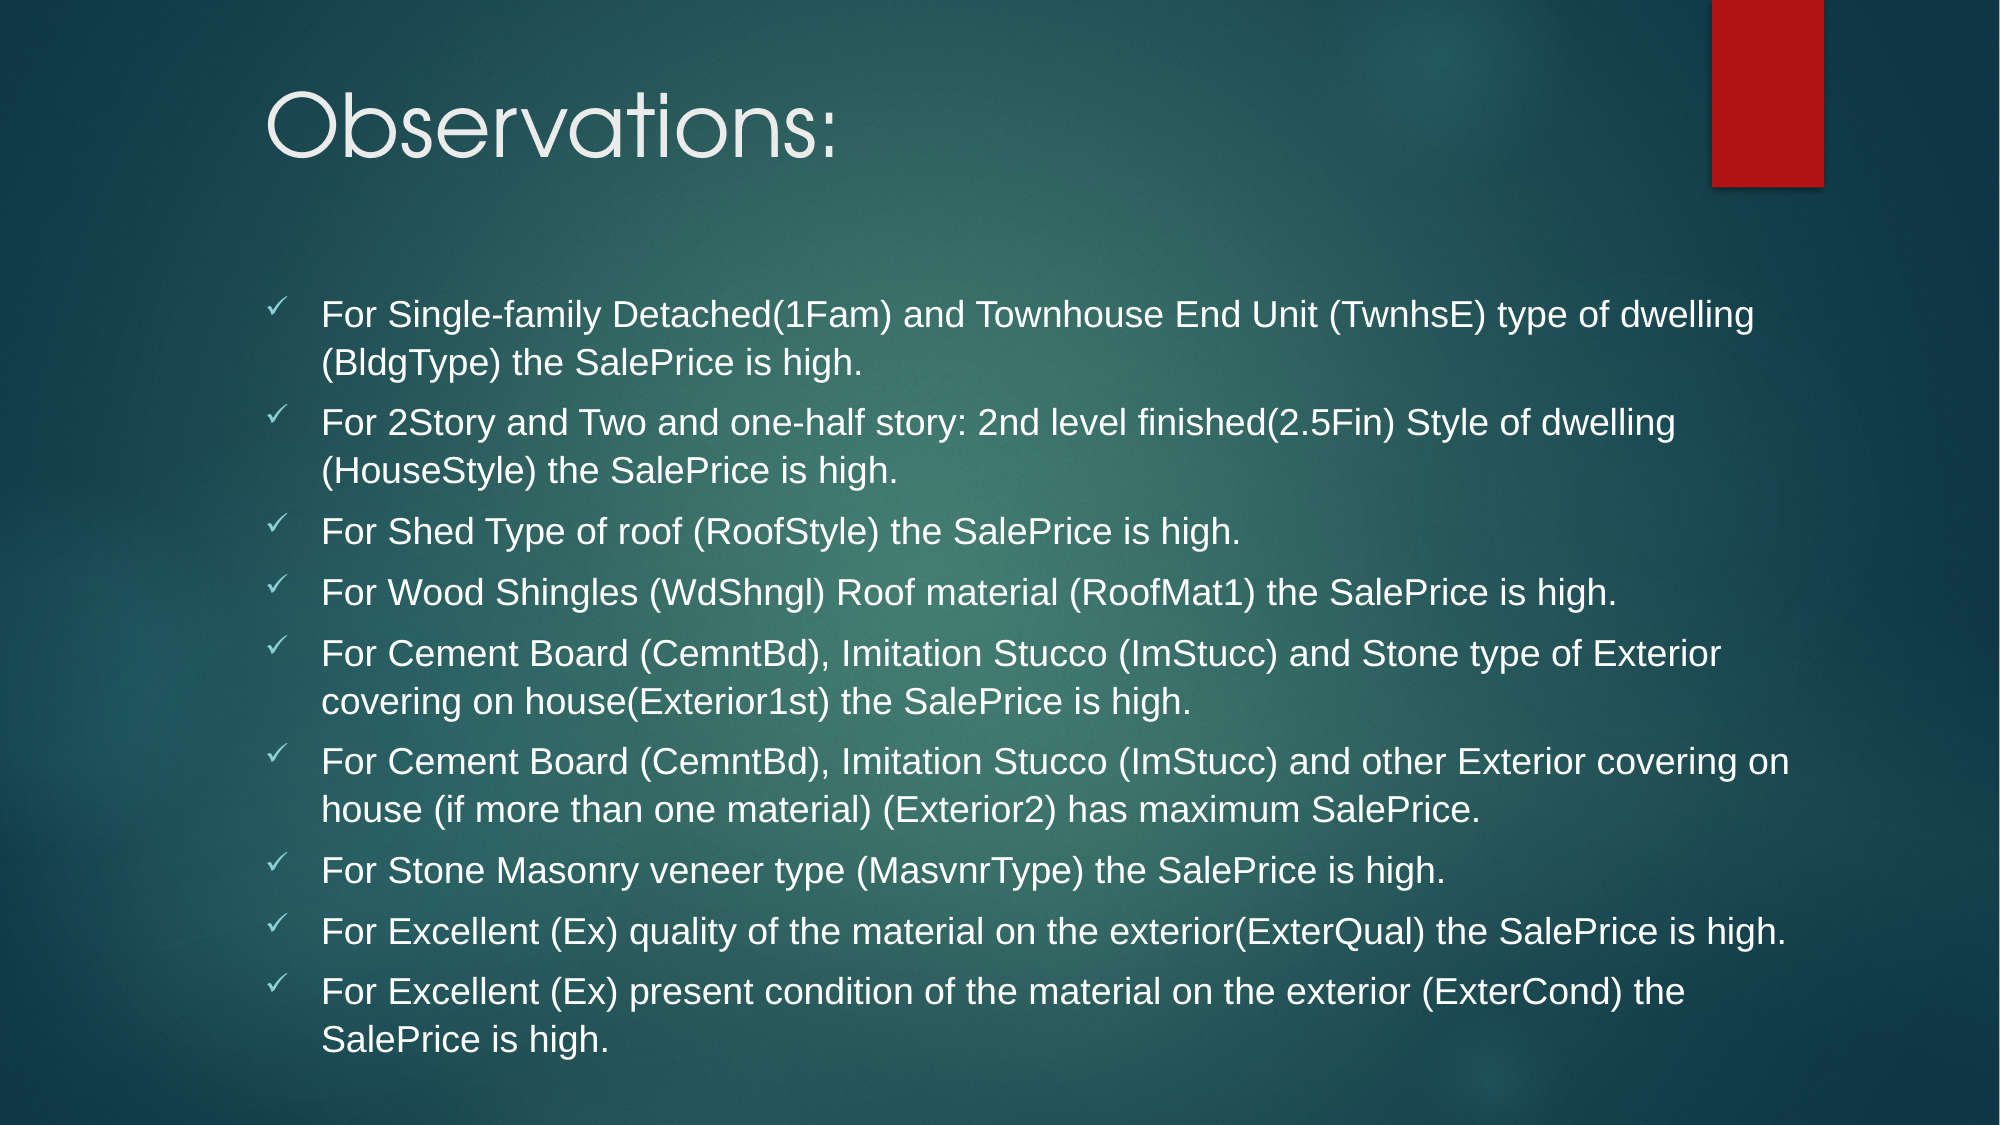

# Observations:
For Single-family Detached(1Fam) and Townhouse End Unit (TwnhsE) type of dwelling (BldgType) the SalePrice is high.
For 2Story and Two and one-half story: 2nd level finished(2.5Fin) Style of dwelling (HouseStyle) the SalePrice is high.
For Shed Type of roof (RoofStyle) the SalePrice is high.
For Wood Shingles (WdShngl) Roof material (RoofMat1) the SalePrice is high.
For Cement Board (CemntBd), Imitation Stucco (ImStucc) and Stone type of Exterior covering on house(Exterior1st) the SalePrice is high.
For Cement Board (CemntBd), Imitation Stucco (ImStucc) and other Exterior covering on house (if more than one material) (Exterior2) has maximum SalePrice.
For Stone Masonry veneer type (MasvnrType) the SalePrice is high.
For Excellent (Ex) quality of the material on the exterior(ExterQual) the SalePrice is high.
For Excellent (Ex) present condition of the material on the exterior (ExterCond) the SalePrice is high.